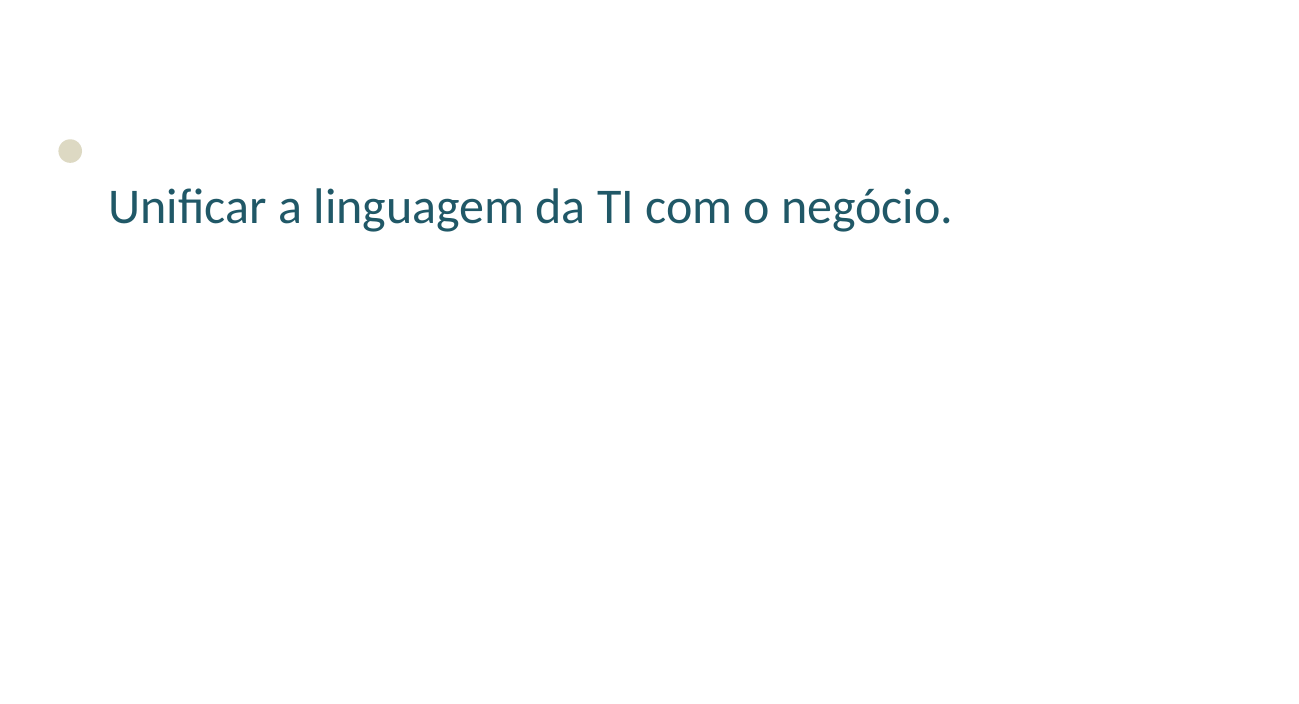

Unificar a linguagem da TI com o negócio.